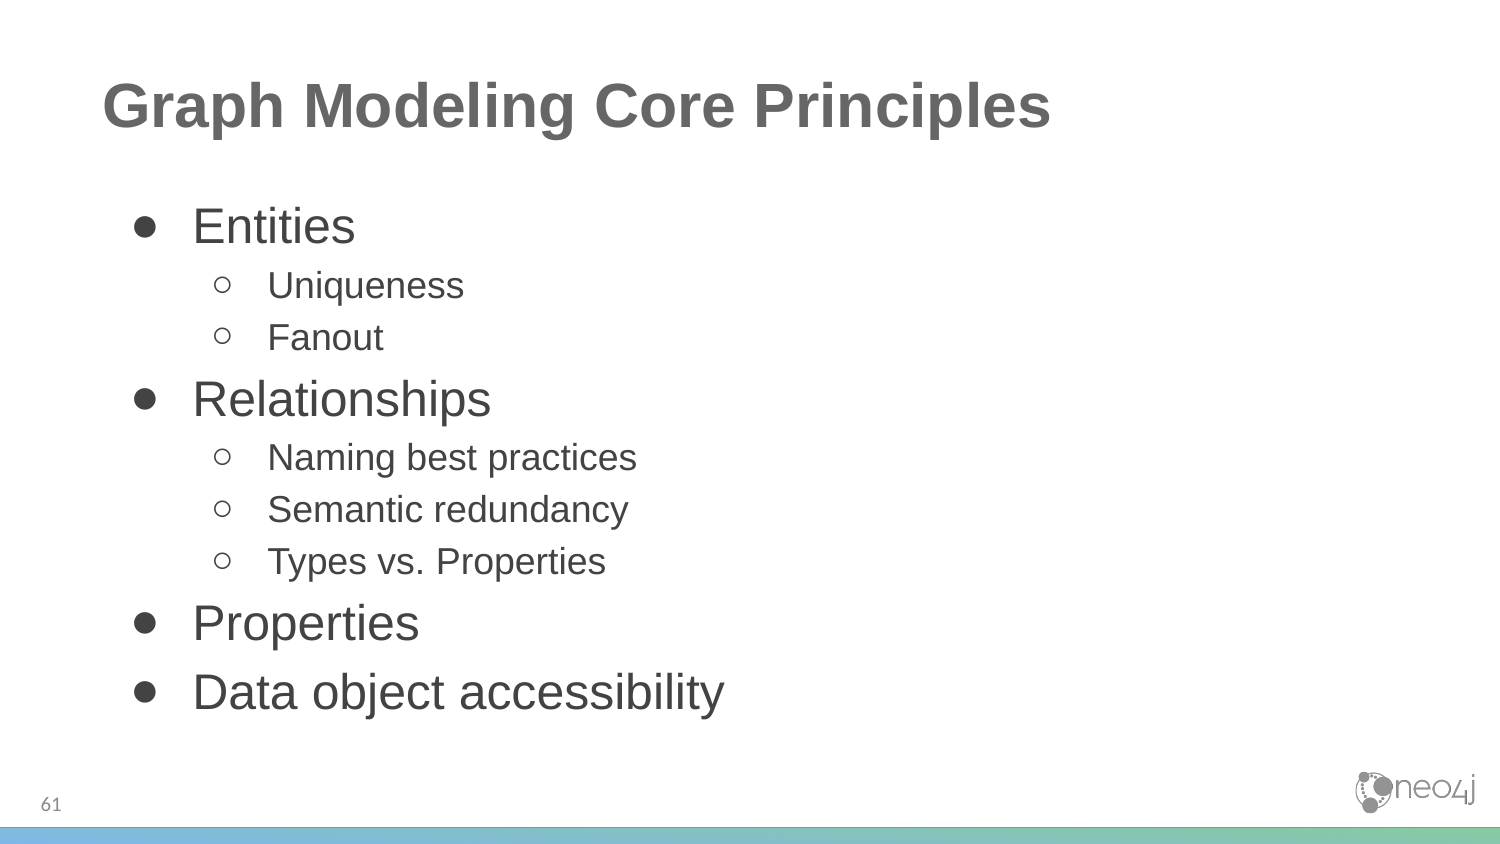

# Graph Modeling Core Principles
Entities
Uniqueness
Fanout
Relationships
Naming best practices
Semantic redundancy
Types vs. Properties
Properties
Data object accessibility

61